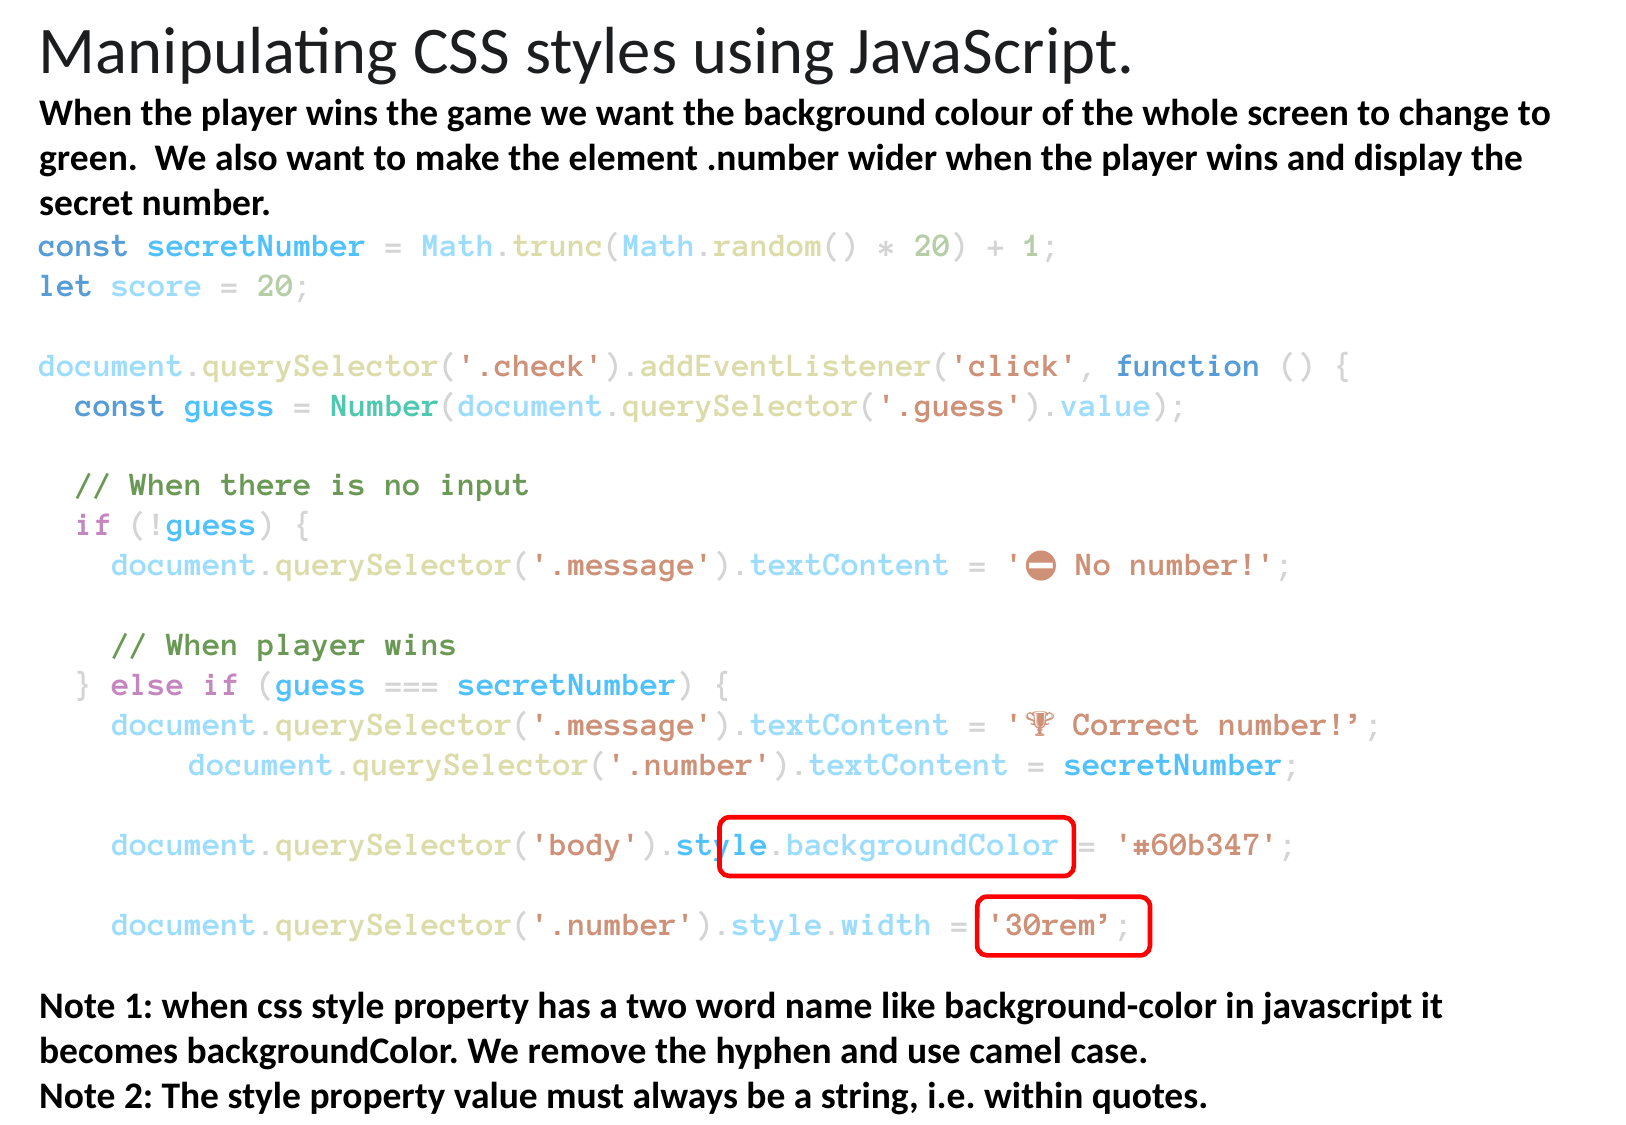

Manipulating CSS styles using JavaScript.
When the player wins the game we want the background colour of the whole screen to change to green.  We also want to make the element .number wider when the player wins and display the secret number.
const secretNumber = Math.trunc(Math.random() * 20) + 1;
let score = 20;
document.querySelector('.check').addEventListener('click', function () {
  const guess = Number(document.querySelector('.guess').value);
  // When there is no input
  if (!guess) {
    document.querySelector('.message').textContent = '⛔ No number!';
    // When player wins
  } else if (guess === secretNumber) {
    document.querySelector('.message').textContent = '🏆 Correct number!’;
	document.querySelector('.number').textContent = secretNumber;

    document.querySelector('body').style.backgroundColor = '#60b347';

    document.querySelector('.number').style.width = '30rem’;

Note 1: when css style property has a two word name like background-color in javascript it becomes backgroundColor. We remove the hyphen and use camel case.
Note 2: The style property value must always be a string, i.e. within quotes.